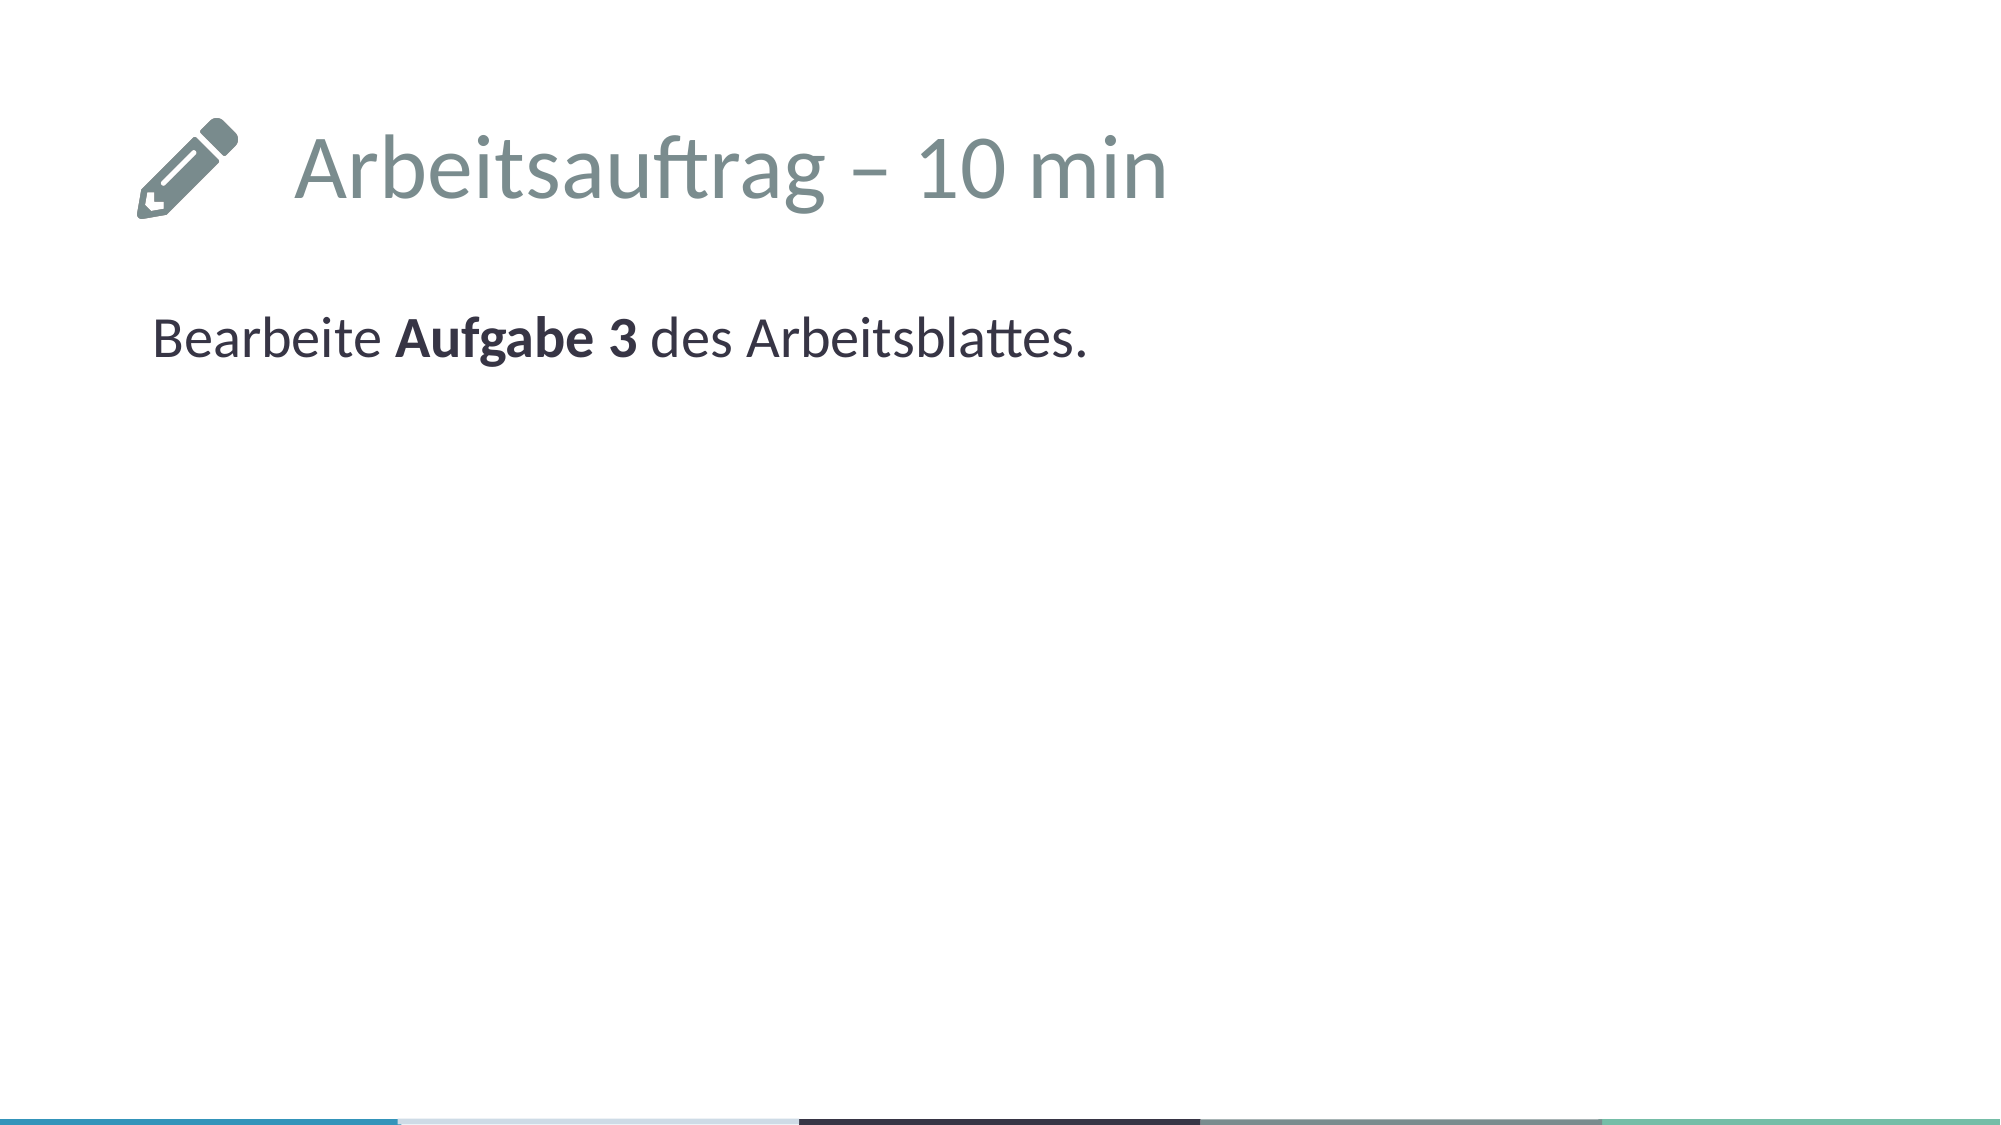

# Arbeitsauftrag – 10 min
Bearbeite Aufgabe 3 des Arbeitsblattes.